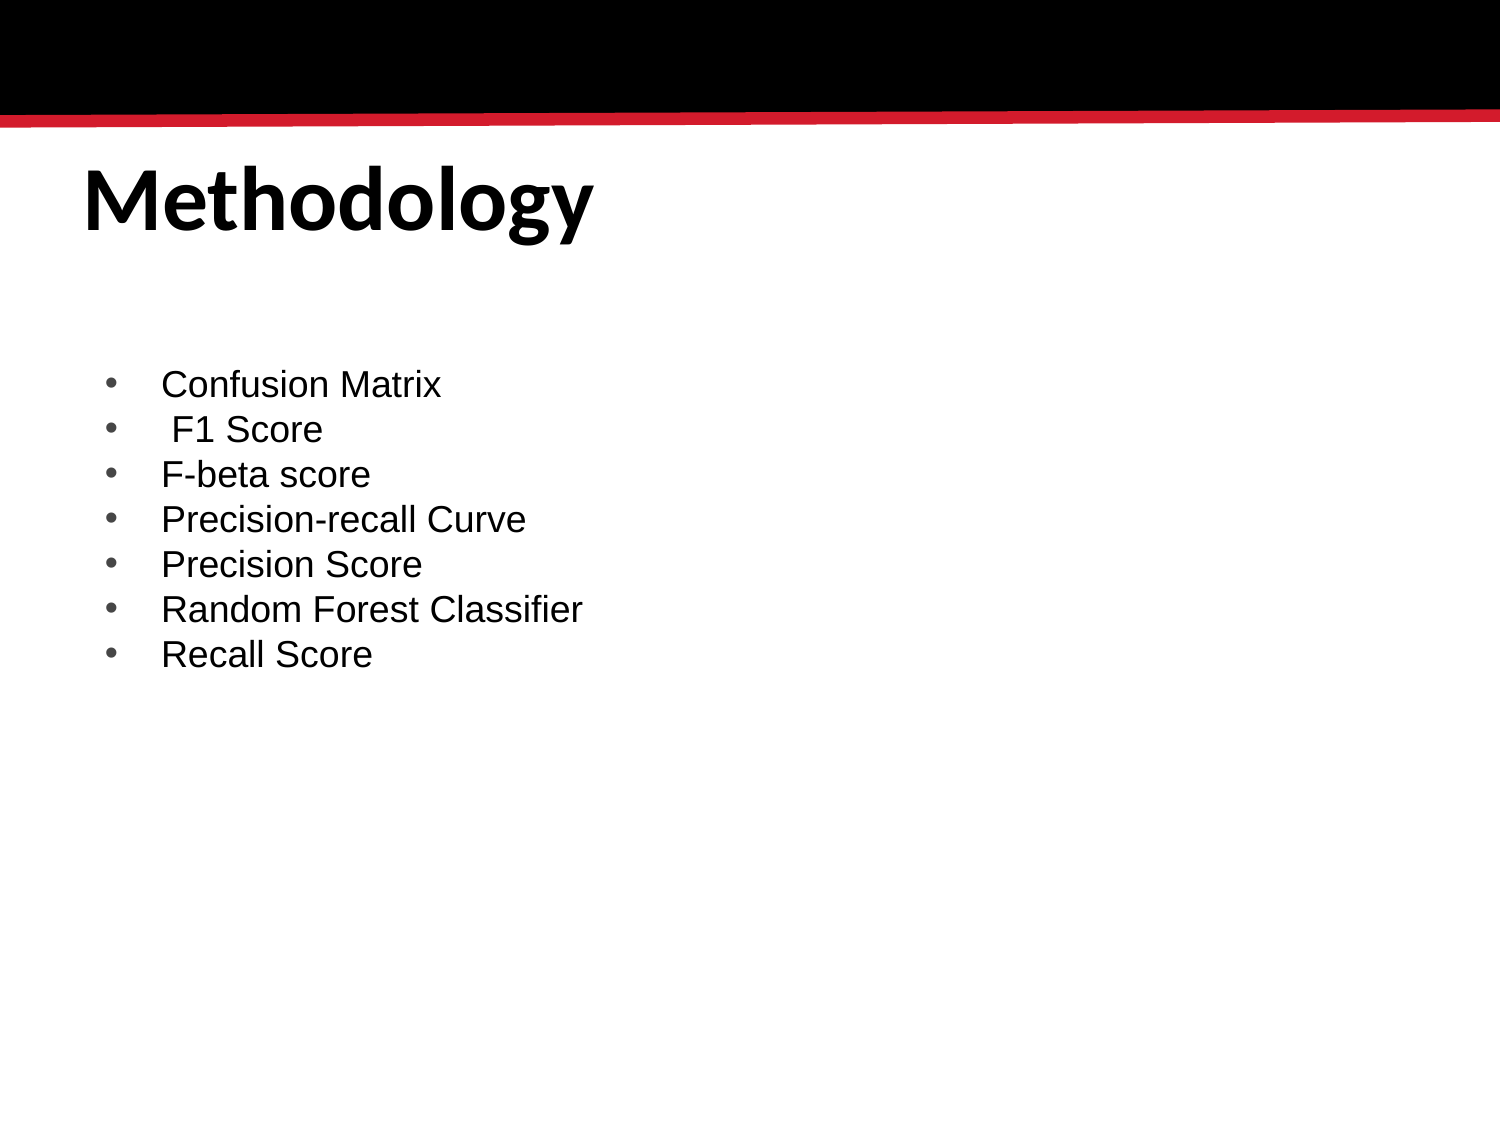

# Methodology
Confusion Matrix
 F1 Score
F-beta score
Precision-recall Curve
Precision Score
Random Forest Classifier
Recall Score